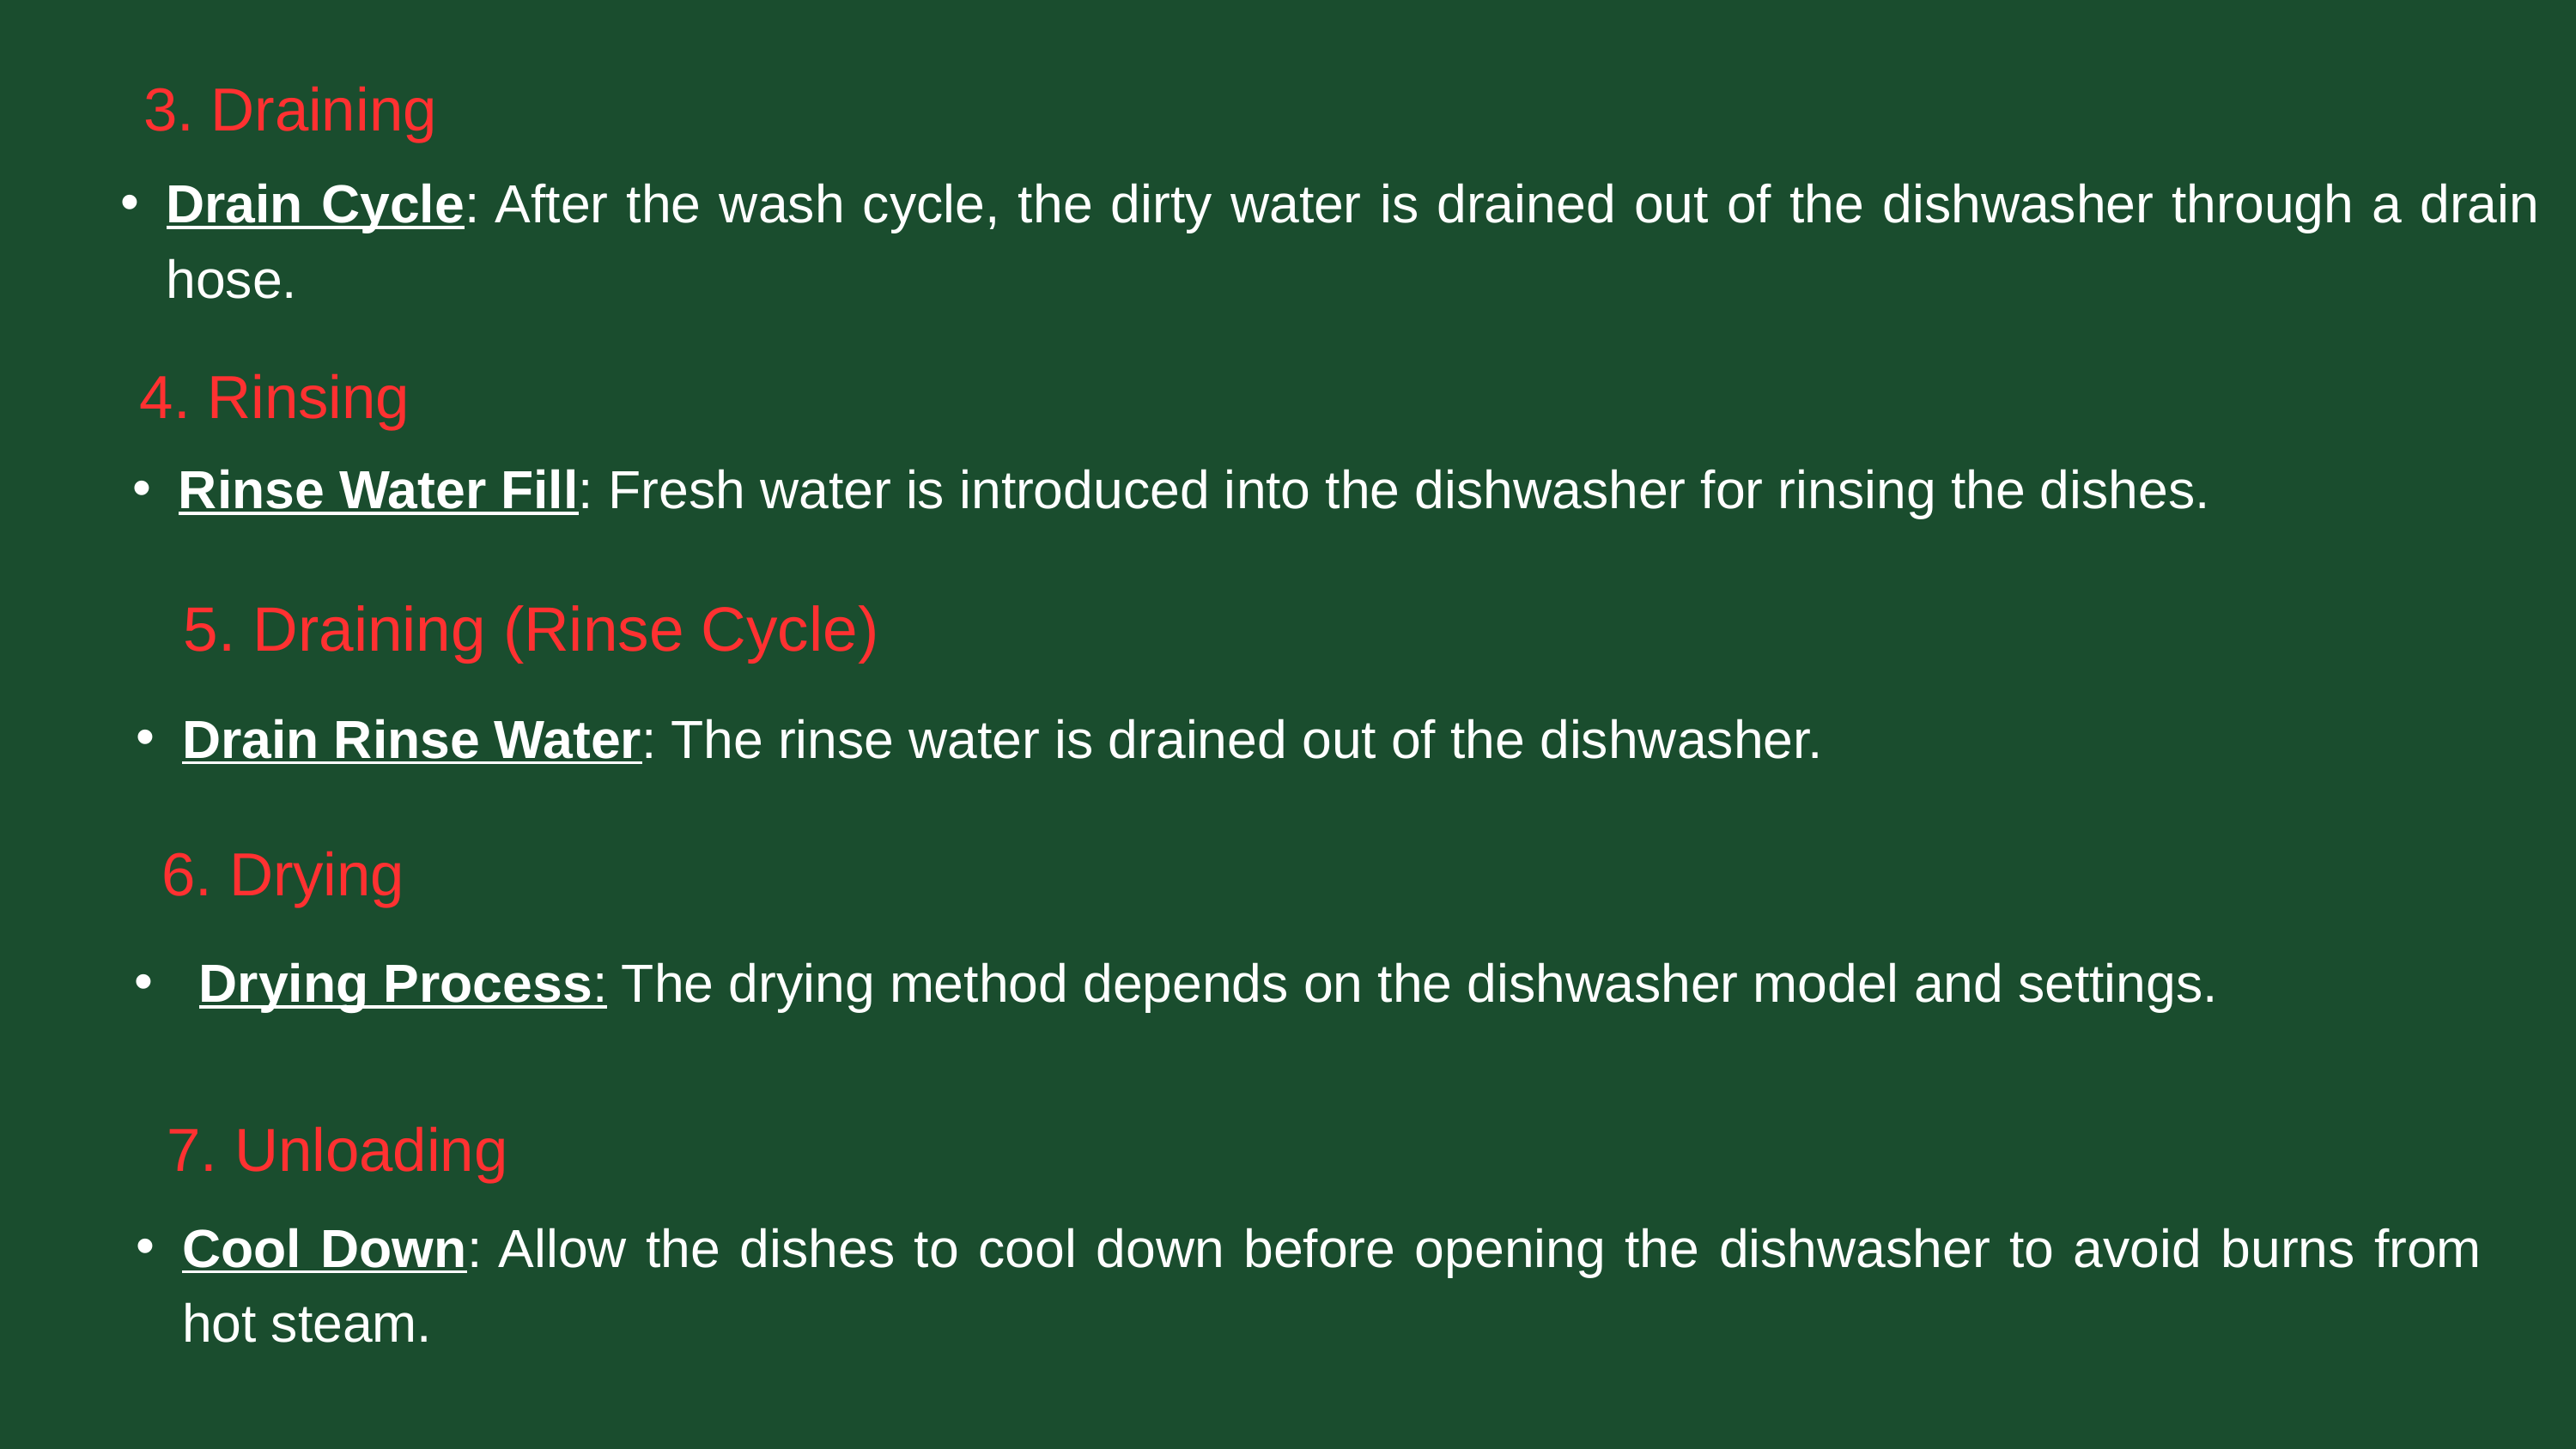

3. Draining
Drain Cycle: After the wash cycle, the dirty water is drained out of the dishwasher through a drain hose.
4. Rinsing

Rinse Water Fill: Fresh water is introduced into the dishwasher for rinsing the dishes.
5. Draining (Rinse Cycle)
Drain Rinse Water: The rinse water is drained out of the dishwasher.
 6. Drying
Drying Process: The drying method depends on the dishwasher model and settings.
 7. Unloading
Cool Down: Allow the dishes to cool down before opening the dishwasher to avoid burns from hot steam.